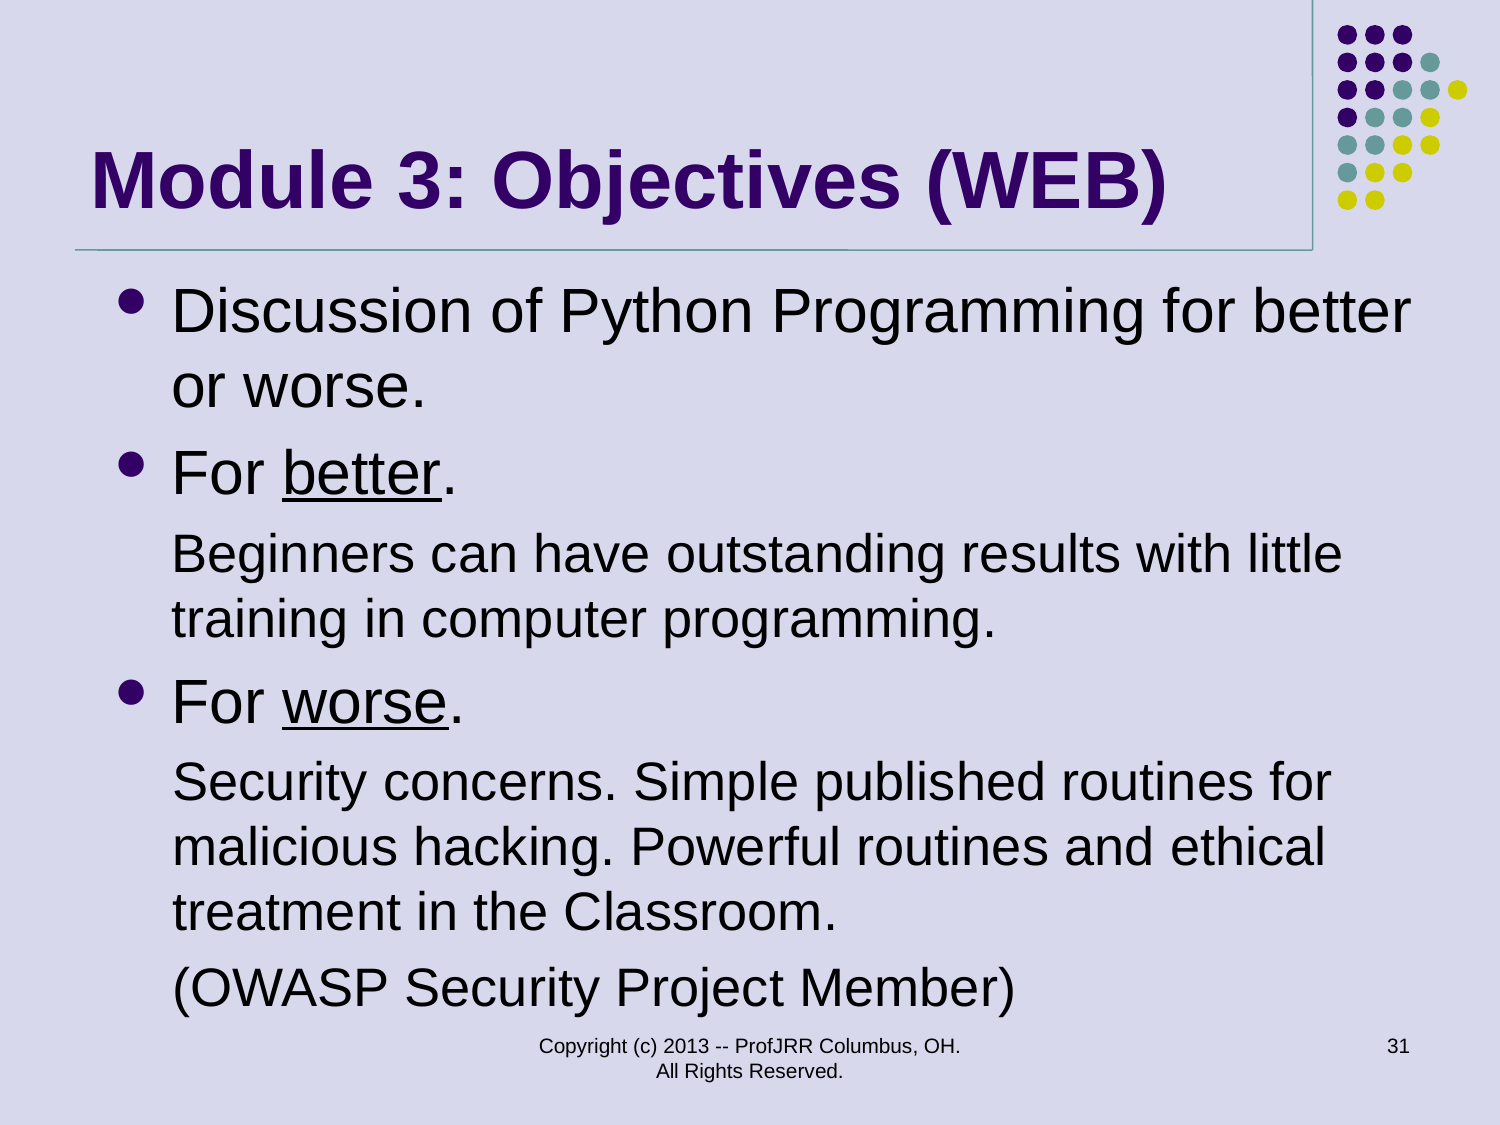

# Module 3: Objectives (WEB)
Discussion of Python Programming for better or worse.
For better.
Beginners can have outstanding results with little training in computer programming.
For worse.
Security concerns. Simple published routines for malicious hacking. Powerful routines and ethical treatment in the Classroom.
(OWASP Security Project Member)
Copyright (c) 2013 -- ProfJRR Columbus, OH. All Rights Reserved.
31